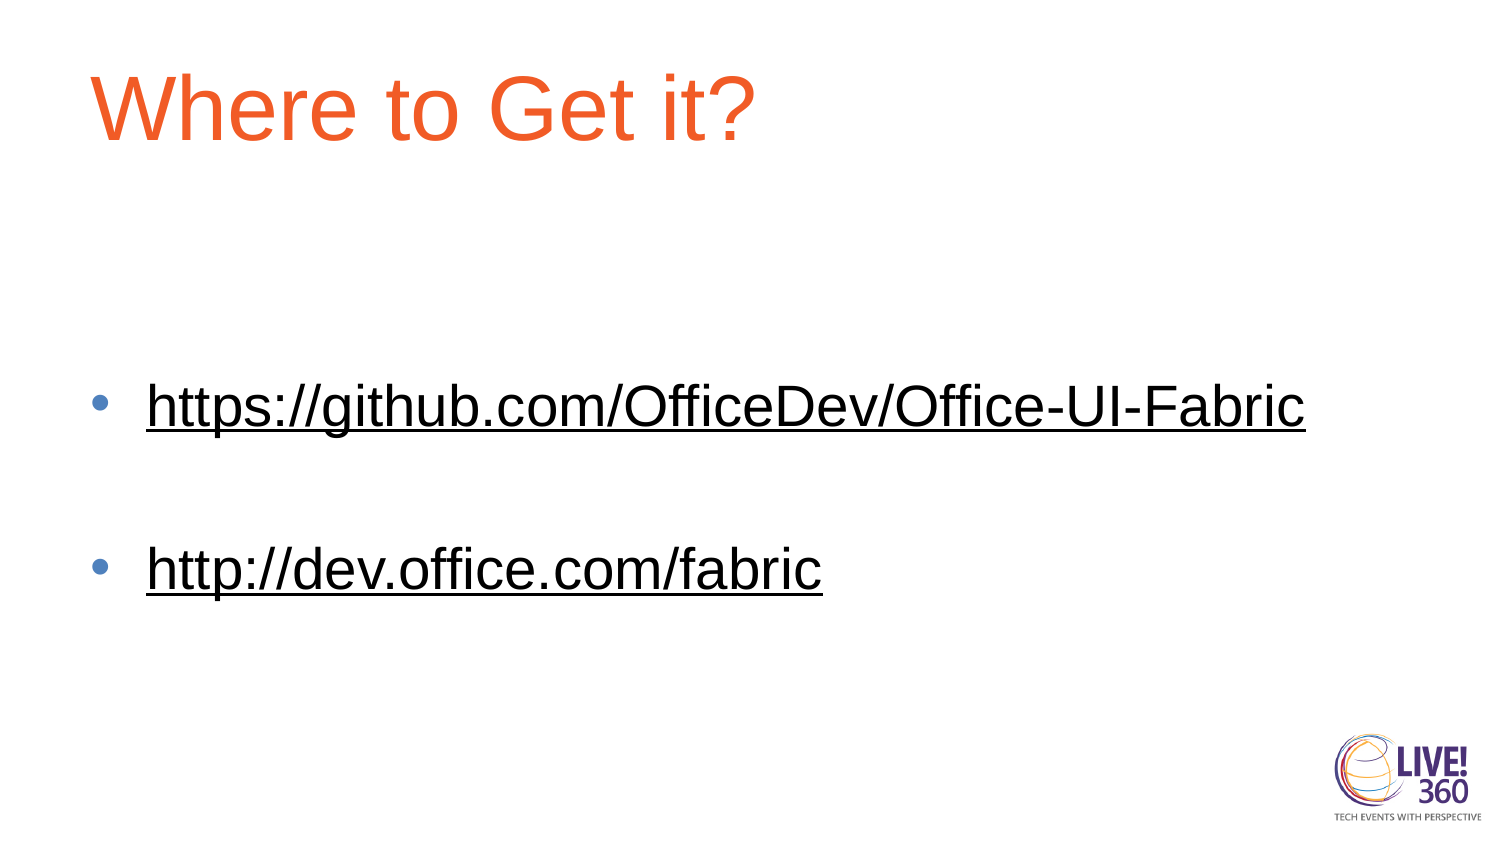

# Where to Get it?

https://github.com/OfficeDev/Office-UI-Fabric

http://dev.office.com/fabric